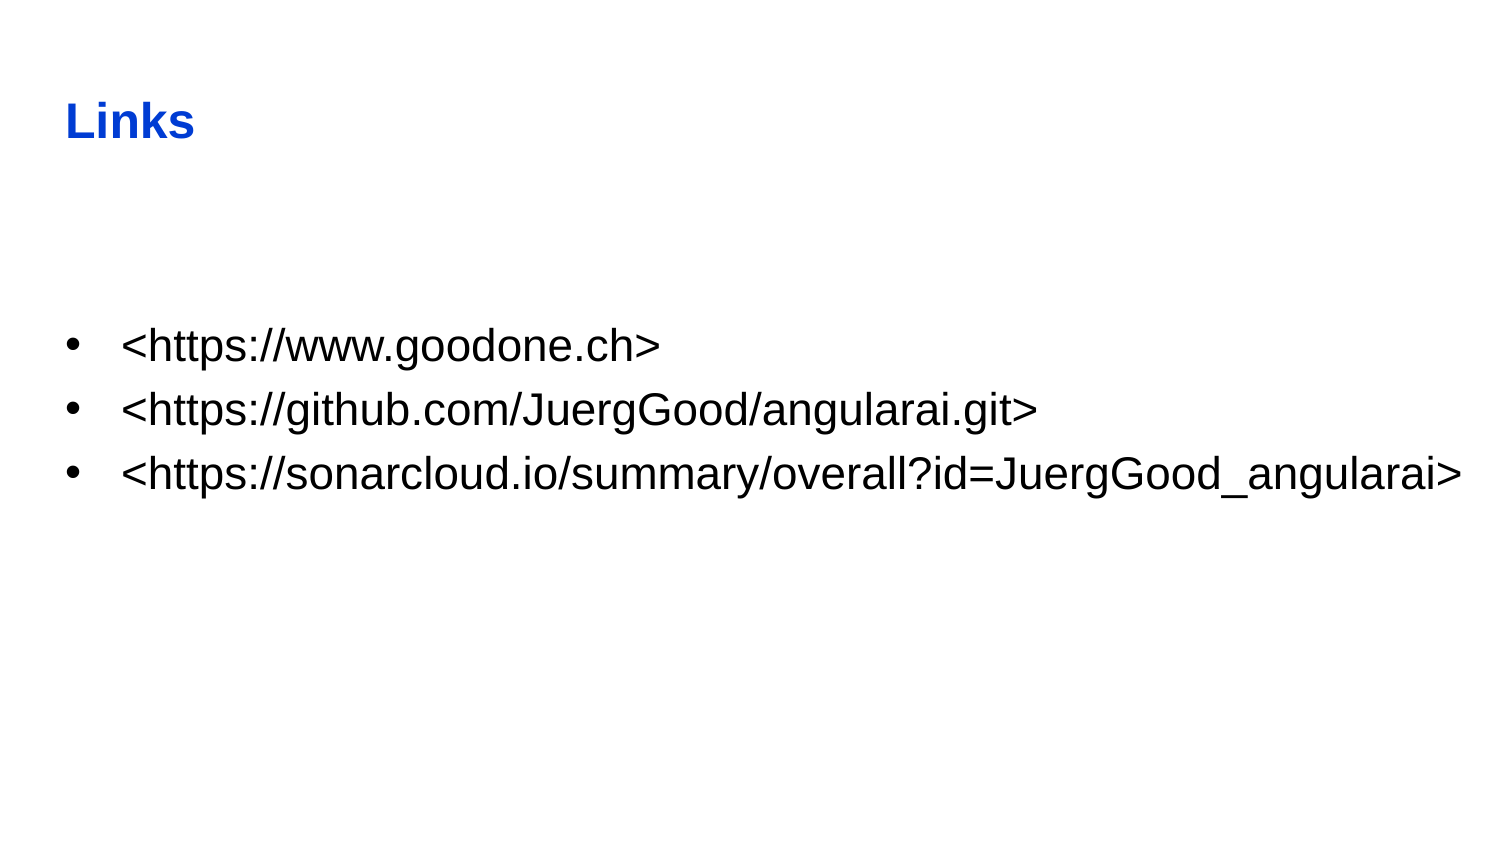

# Links
<https://www.goodone.ch>
<https://github.com/JuergGood/angularai.git>
<https://sonarcloud.io/summary/overall?id=JuergGood_angularai>
22
AngularAI - Softwareentwicklung mit AI